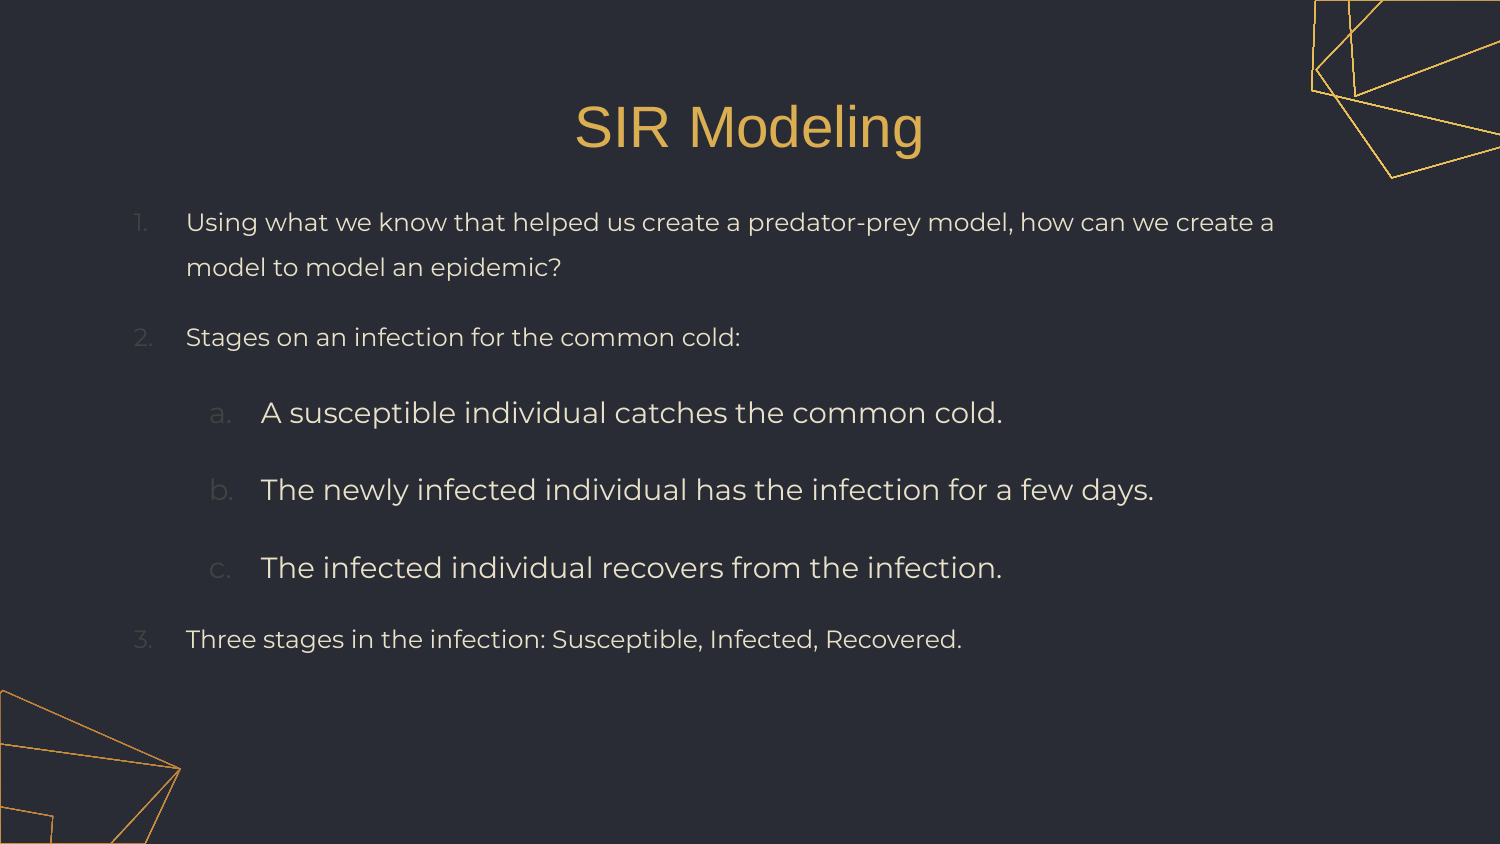

# SIR Modeling
Using what we know that helped us create a predator-prey model, how can we create a model to model an epidemic?
Stages on an infection for the common cold:
A susceptible individual catches the common cold.
The newly infected individual has the infection for a few days.
The infected individual recovers from the infection.
Three stages in the infection: Susceptible, Infected, Recovered.